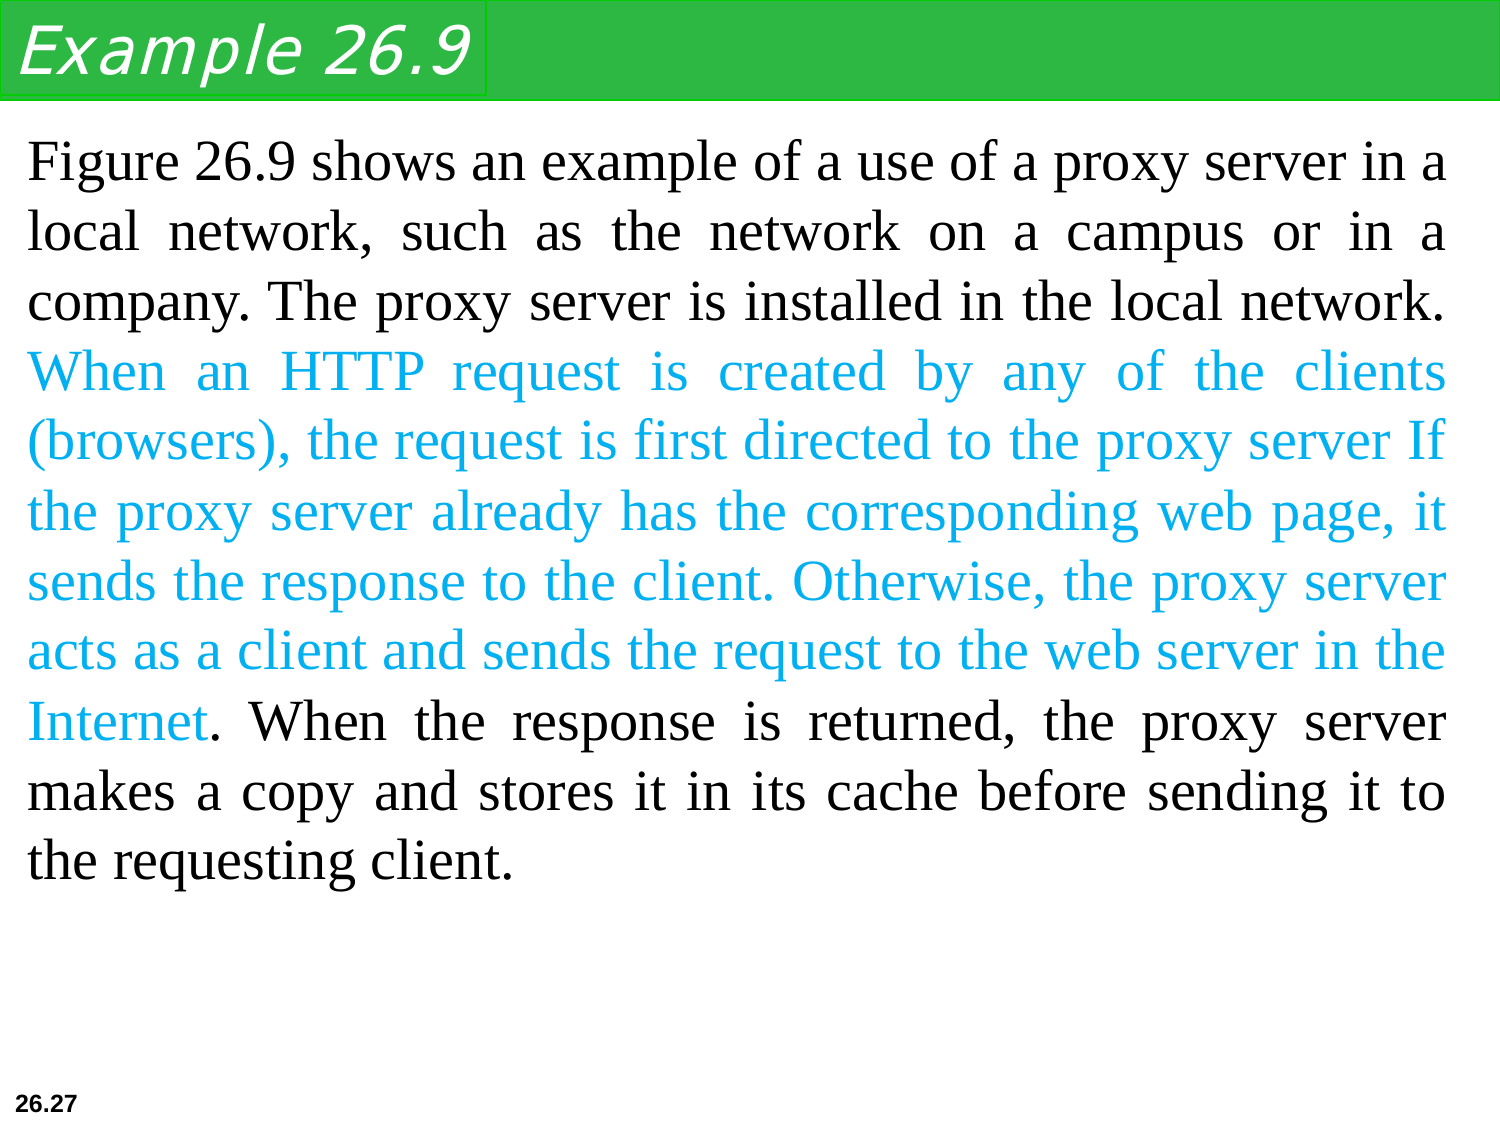

Example 26.9
Figure 26.9 shows an example of a use of a proxy server in a local network, such as the network on a campus or in a company. The proxy server is installed in the local network. When an HTTP request is created by any of the clients (browsers), the request is first directed to the proxy server If the proxy server already has the corresponding web page, it sends the response to the client. Otherwise, the proxy server acts as a client and sends the request to the web server in the Internet. When the response is returned, the proxy server makes a copy and stores it in its cache before sending it to the requesting client.
26.27